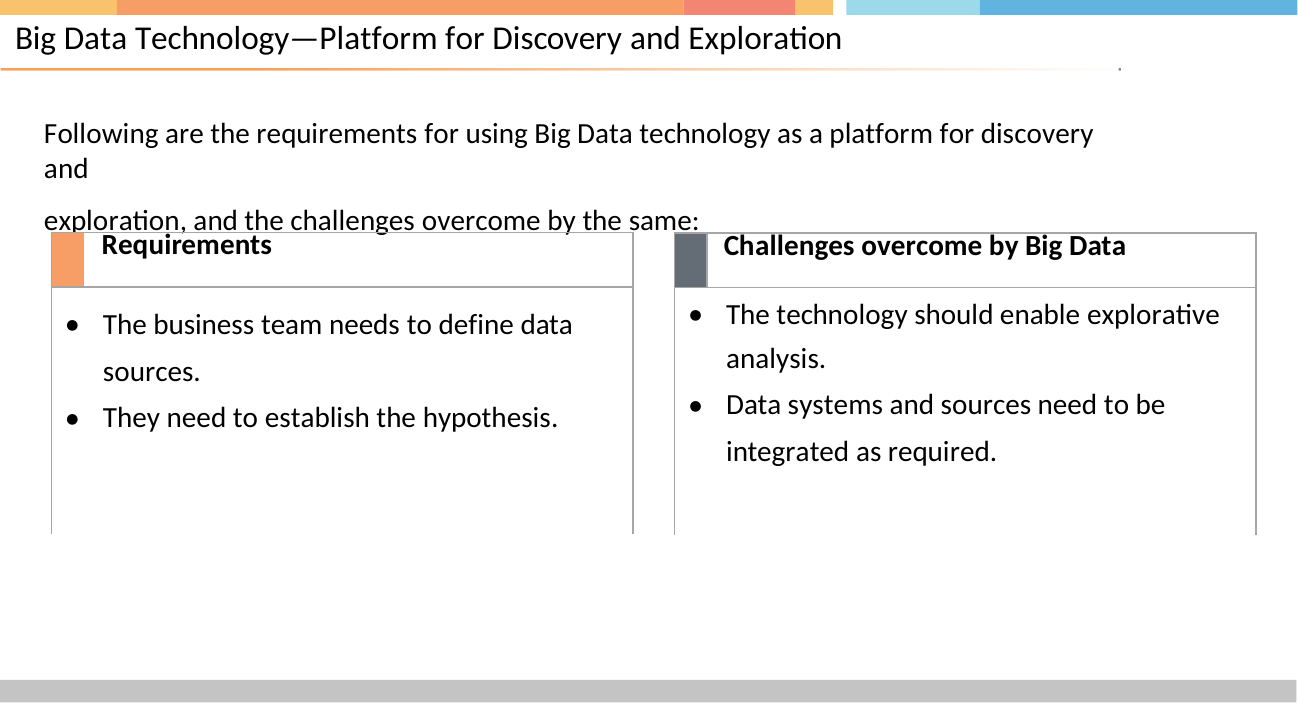

# Big Data Technology—Platform for Discovery and Exploration

Following are the requirements for using Big Data technology as a platform for discovery and
exploration, and the challenges overcome by the same:
|  | Requirements |
| --- | --- |
| The business team needs to define data sources. They need to establish the hypothesis. |  |
|  | Challenges overcome by Big Data |
| --- | --- |
| The technology should enable explorative analysis. Data systems and sources need to be integrated as required. |  |